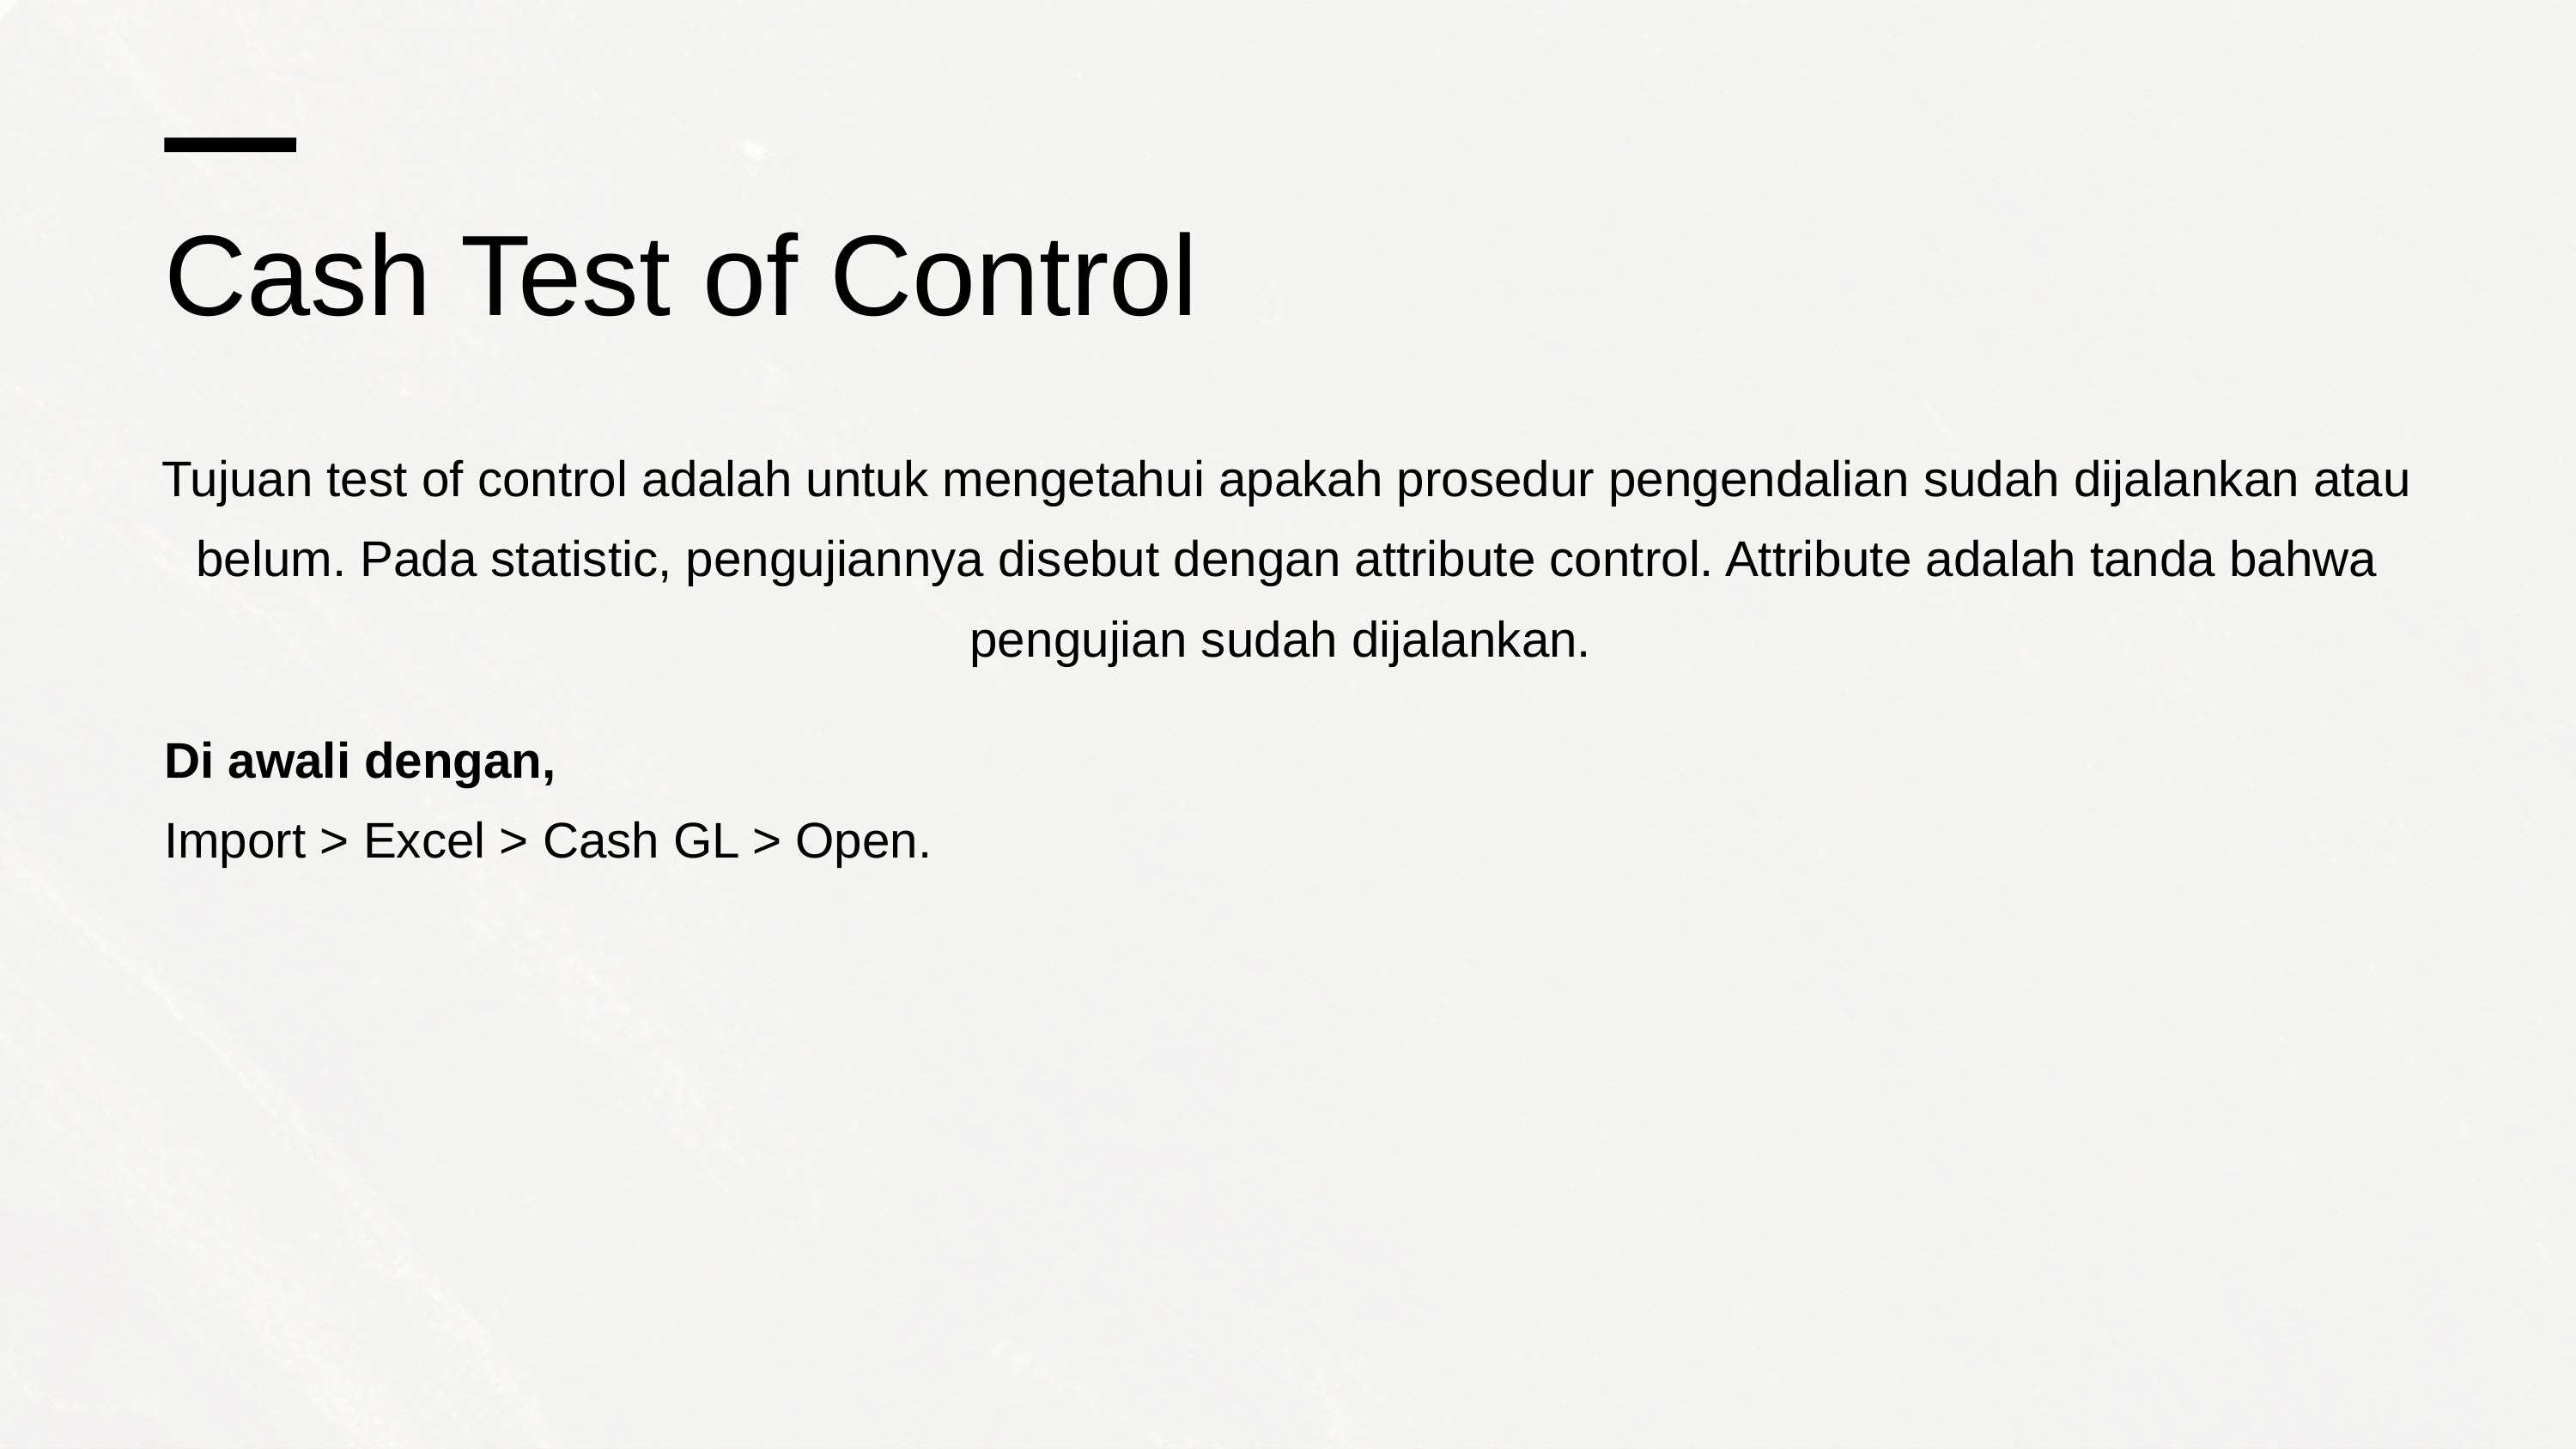

Cash Test of Control
Tujuan test of control adalah untuk mengetahui apakah prosedur pengendalian sudah dijalankan atau belum. Pada statistic, pengujiannya disebut dengan attribute control. Attribute adalah tanda bahwa pengujian sudah dijalankan.
Di awali dengan,
Import > Excel > Cash GL > Open.